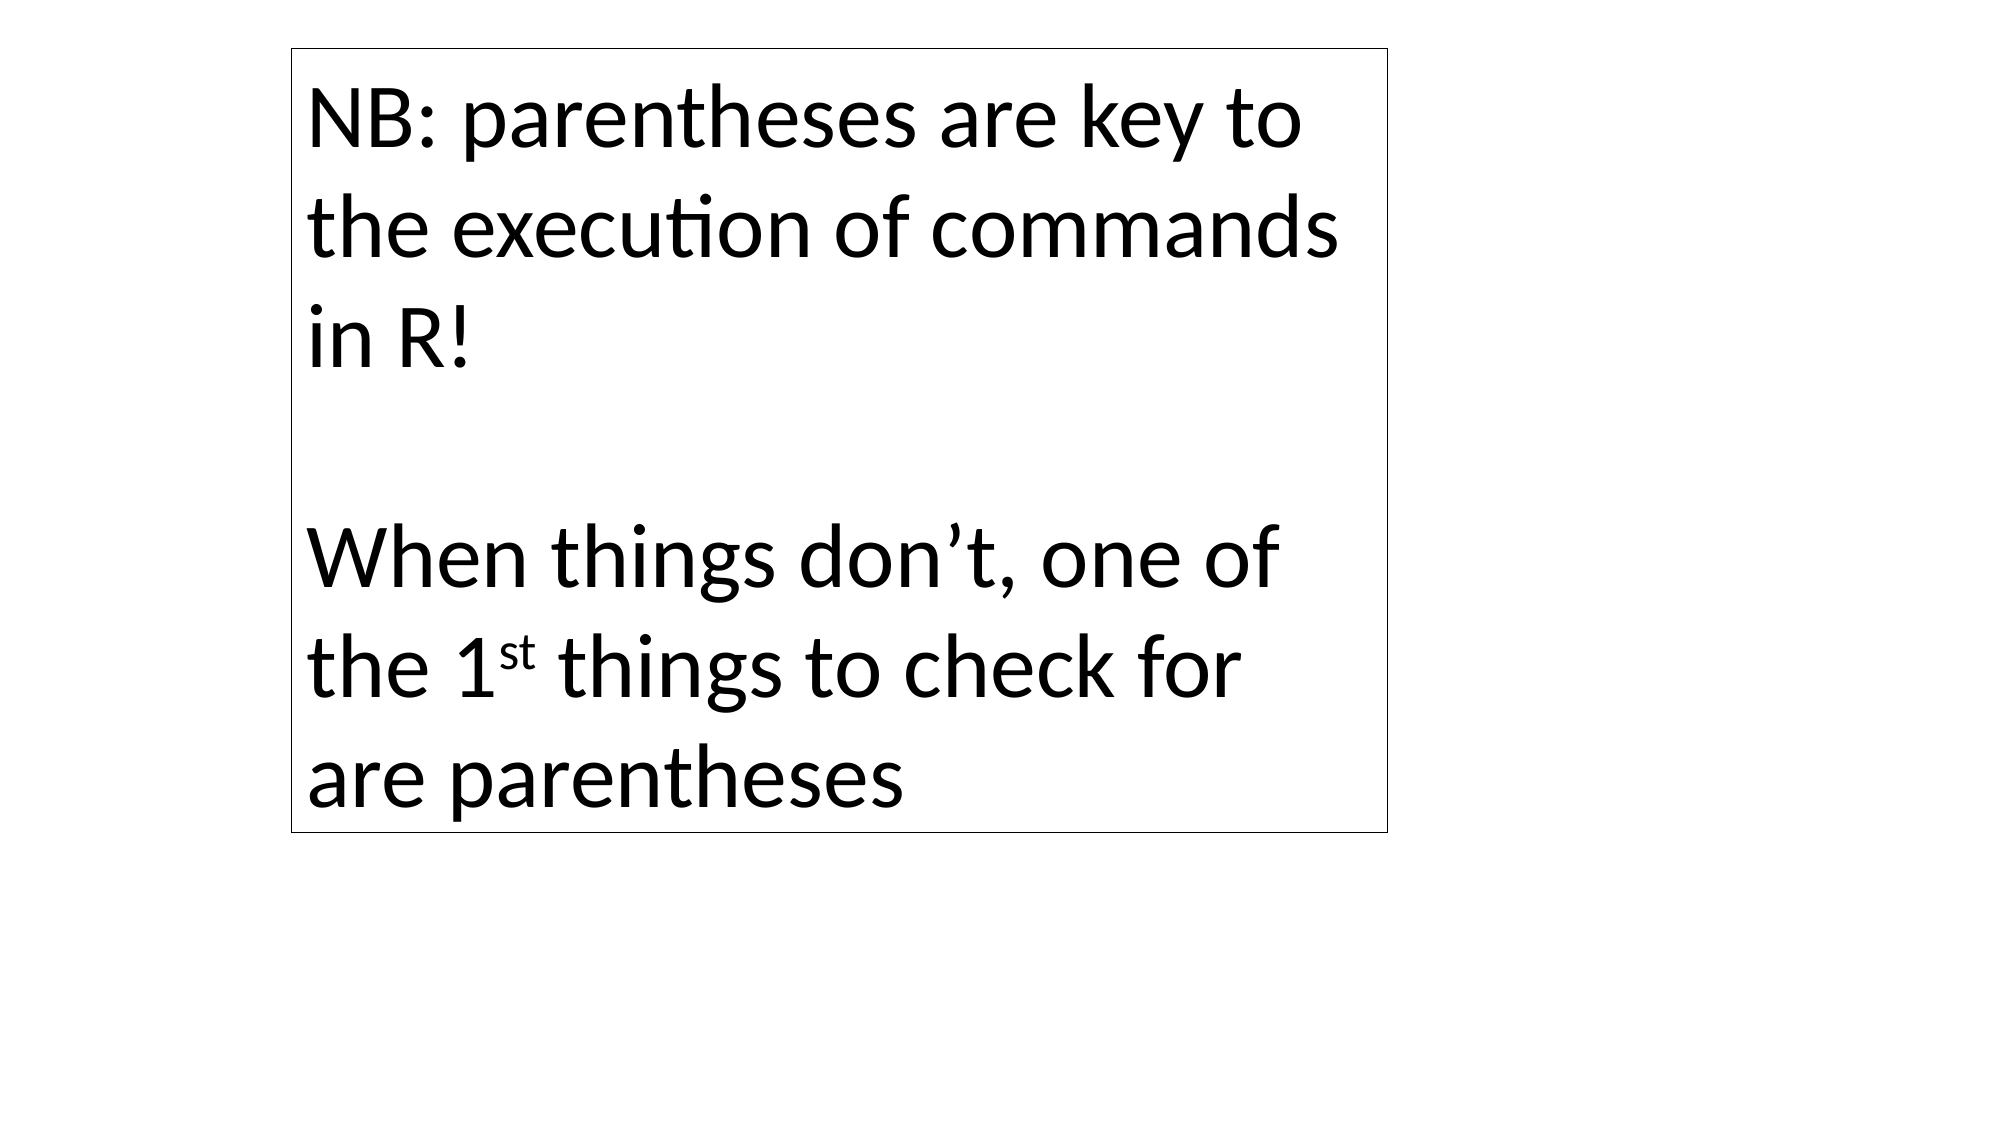

NB: parentheses are key to the execution of commands in R!

When things don’t, one of the 1st things to check for are parentheses